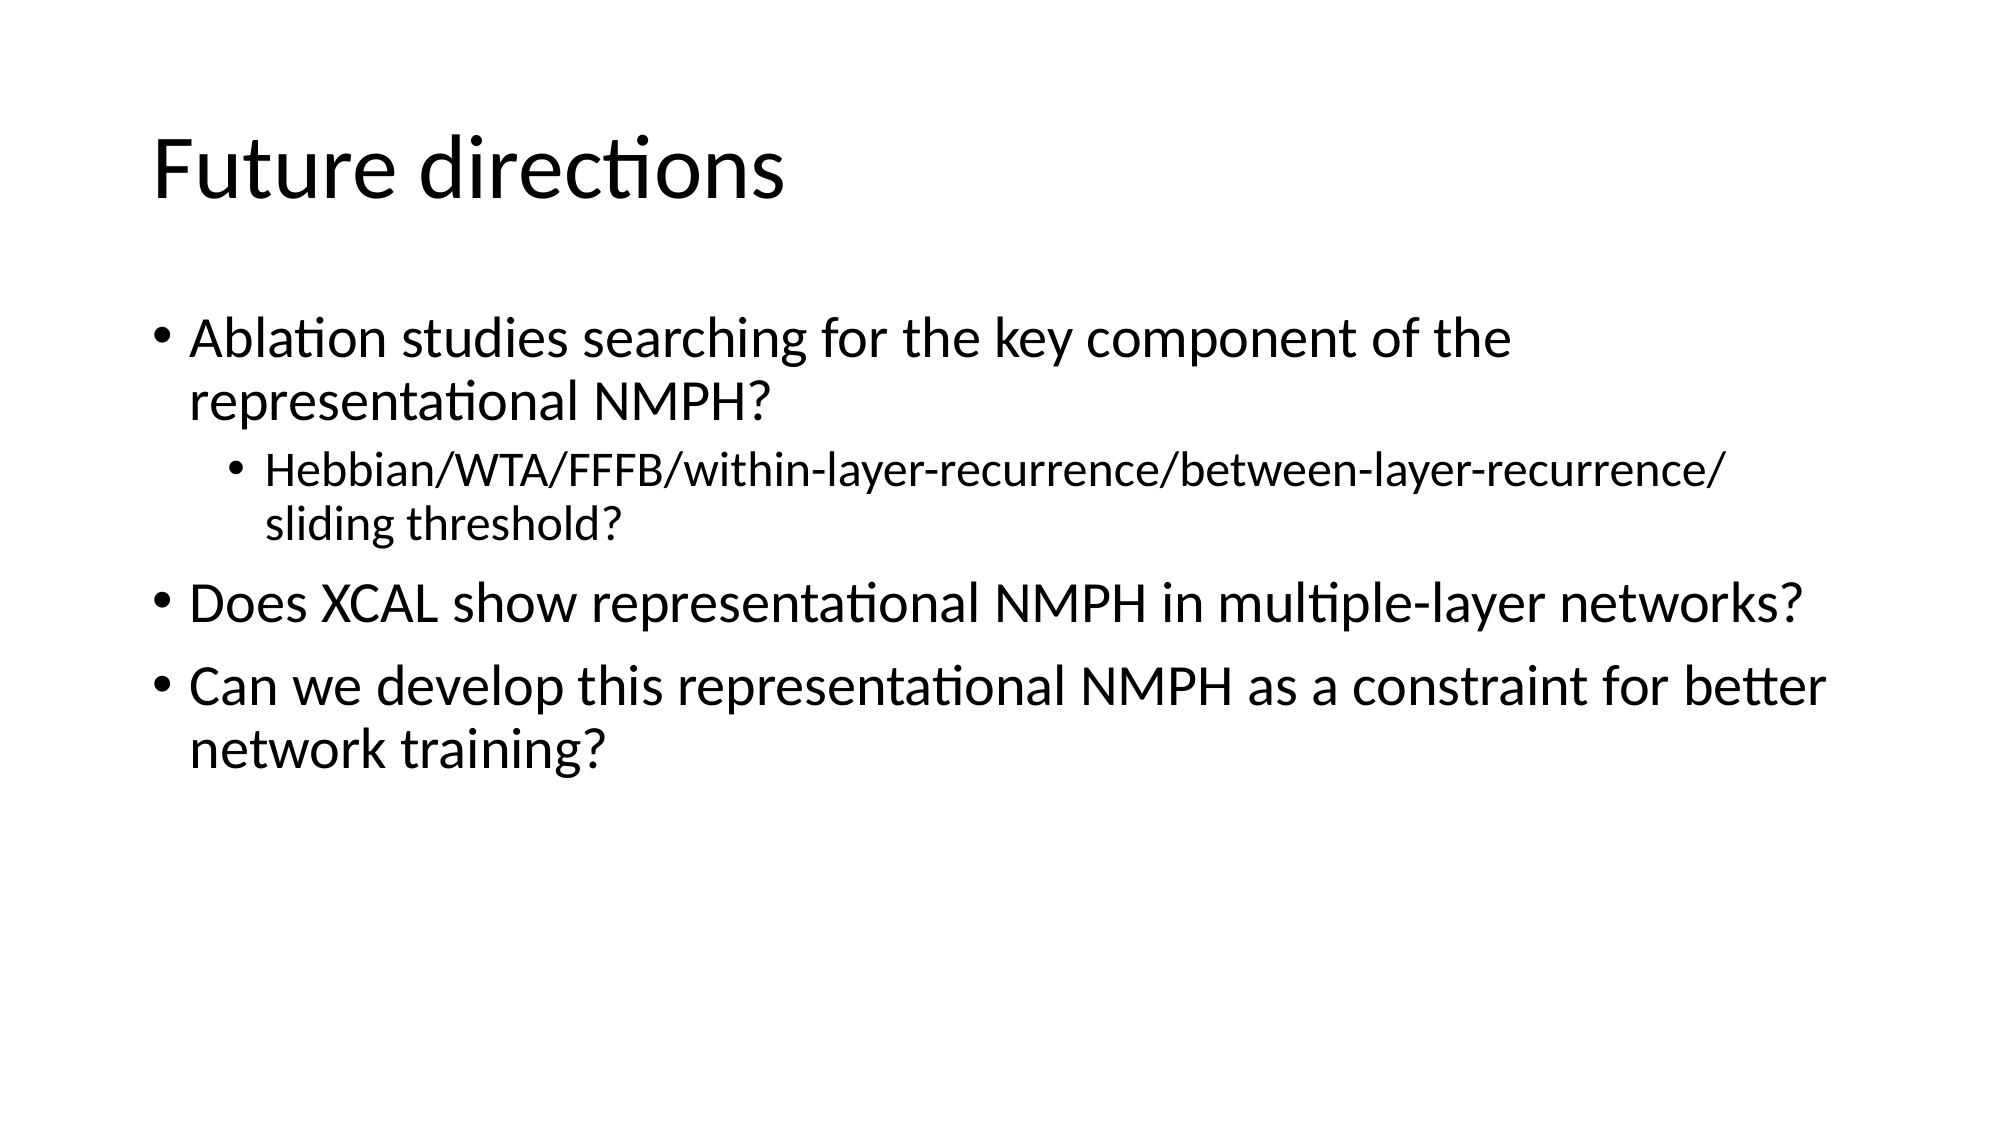

# Future directions
Ablation studies searching for the key component of the representational NMPH?
Hebbian/WTA/FFFB/within-layer-recurrence/between-layer-recurrence/sliding threshold?
Does XCAL show representational NMPH in multiple-layer networks?
Can we develop this representational NMPH as a constraint for better network training?